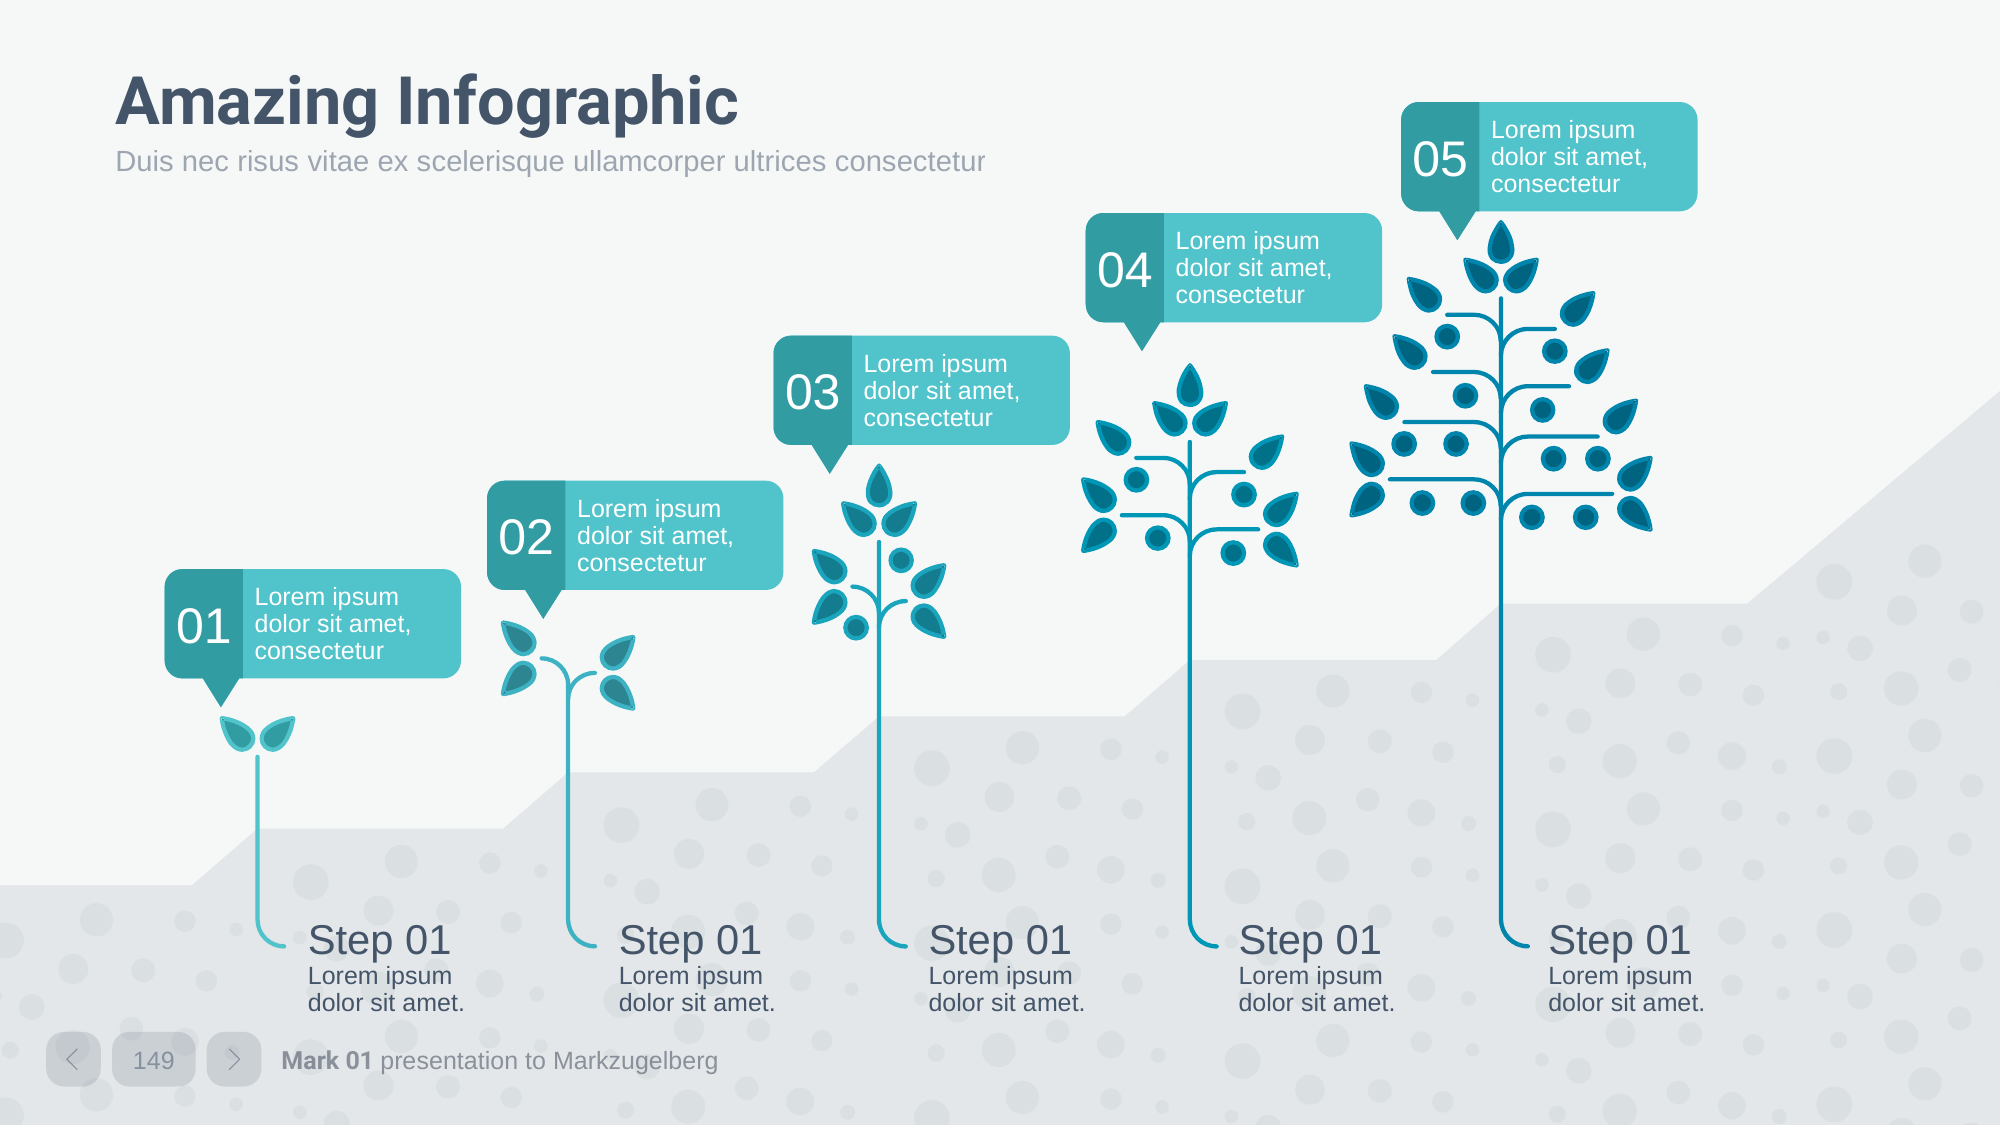

# Amazing Infographic
Lorem ipsum dolor sit amet, consectetur
05
Duis nec risus vitae ex scelerisque ullamcorper ultrices consectetur
Lorem ipsum dolor sit amet, consectetur
04

Step 01
Lorem ipsum dolor sit amet.
Lorem ipsum dolor sit amet, consectetur
03

Step 01
Lorem ipsum dolor sit amet.

Step 01
Lorem ipsum dolor sit amet.
Lorem ipsum dolor sit amet, consectetur
02

Lorem ipsum dolor sit amet, consectetur
01

Step 01
Lorem ipsum dolor sit amet.

Step 01
Lorem ipsum dolor sit amet.